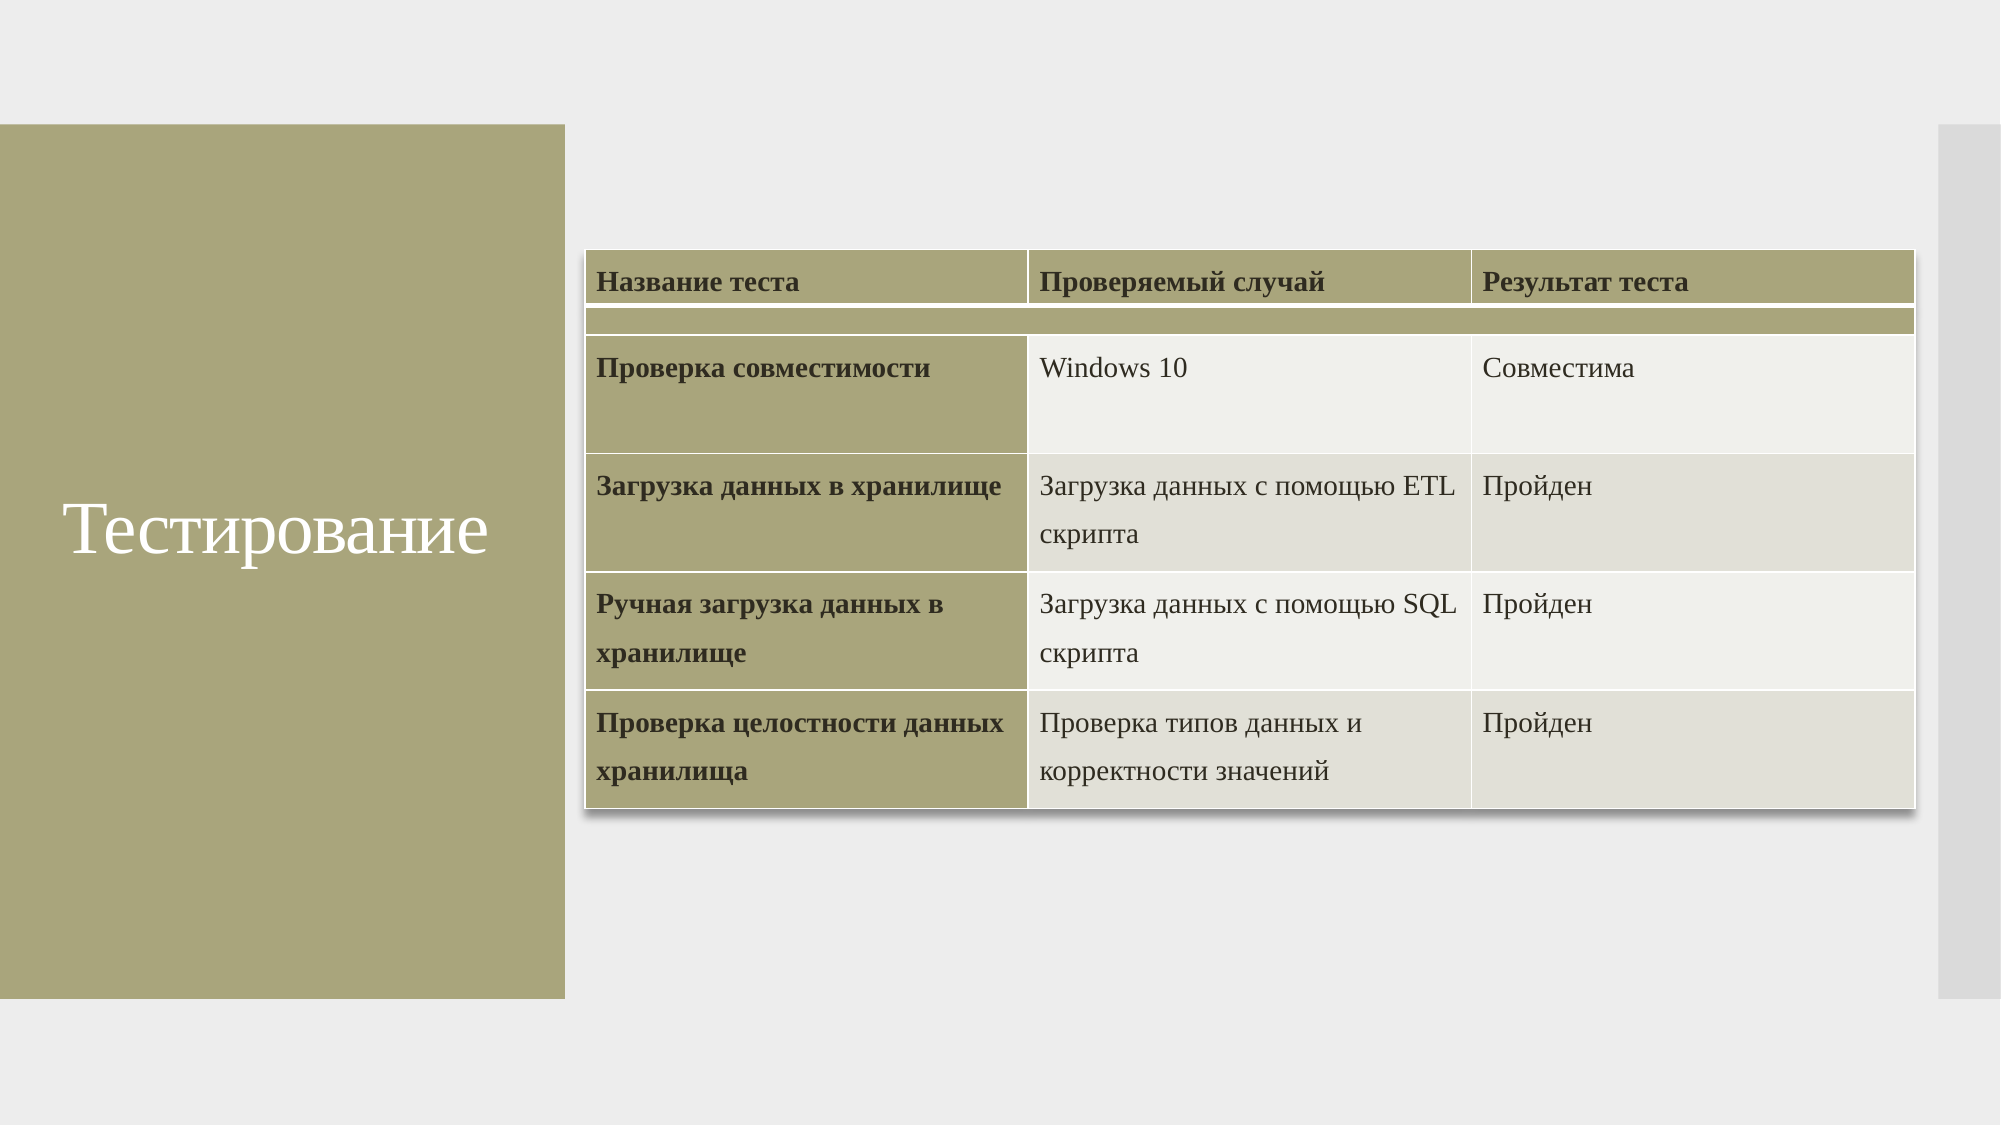

# Тестирование
| Название теста | Проверяемый случай | Результат теста |
| --- | --- | --- |
|  |  |  |
| Проверка совместимости | Windows 10 | Совместима |
| Загрузка данных в хранилище | Загрузка данных с помощью ETL скрипта | Пройден |
| Ручная загрузка данных в хранилище | Загрузка данных с помощью SQL скрипта | Пройден |
| Проверка целостности данных хранилища | Проверка типов данных и корректности значений | Пройден |